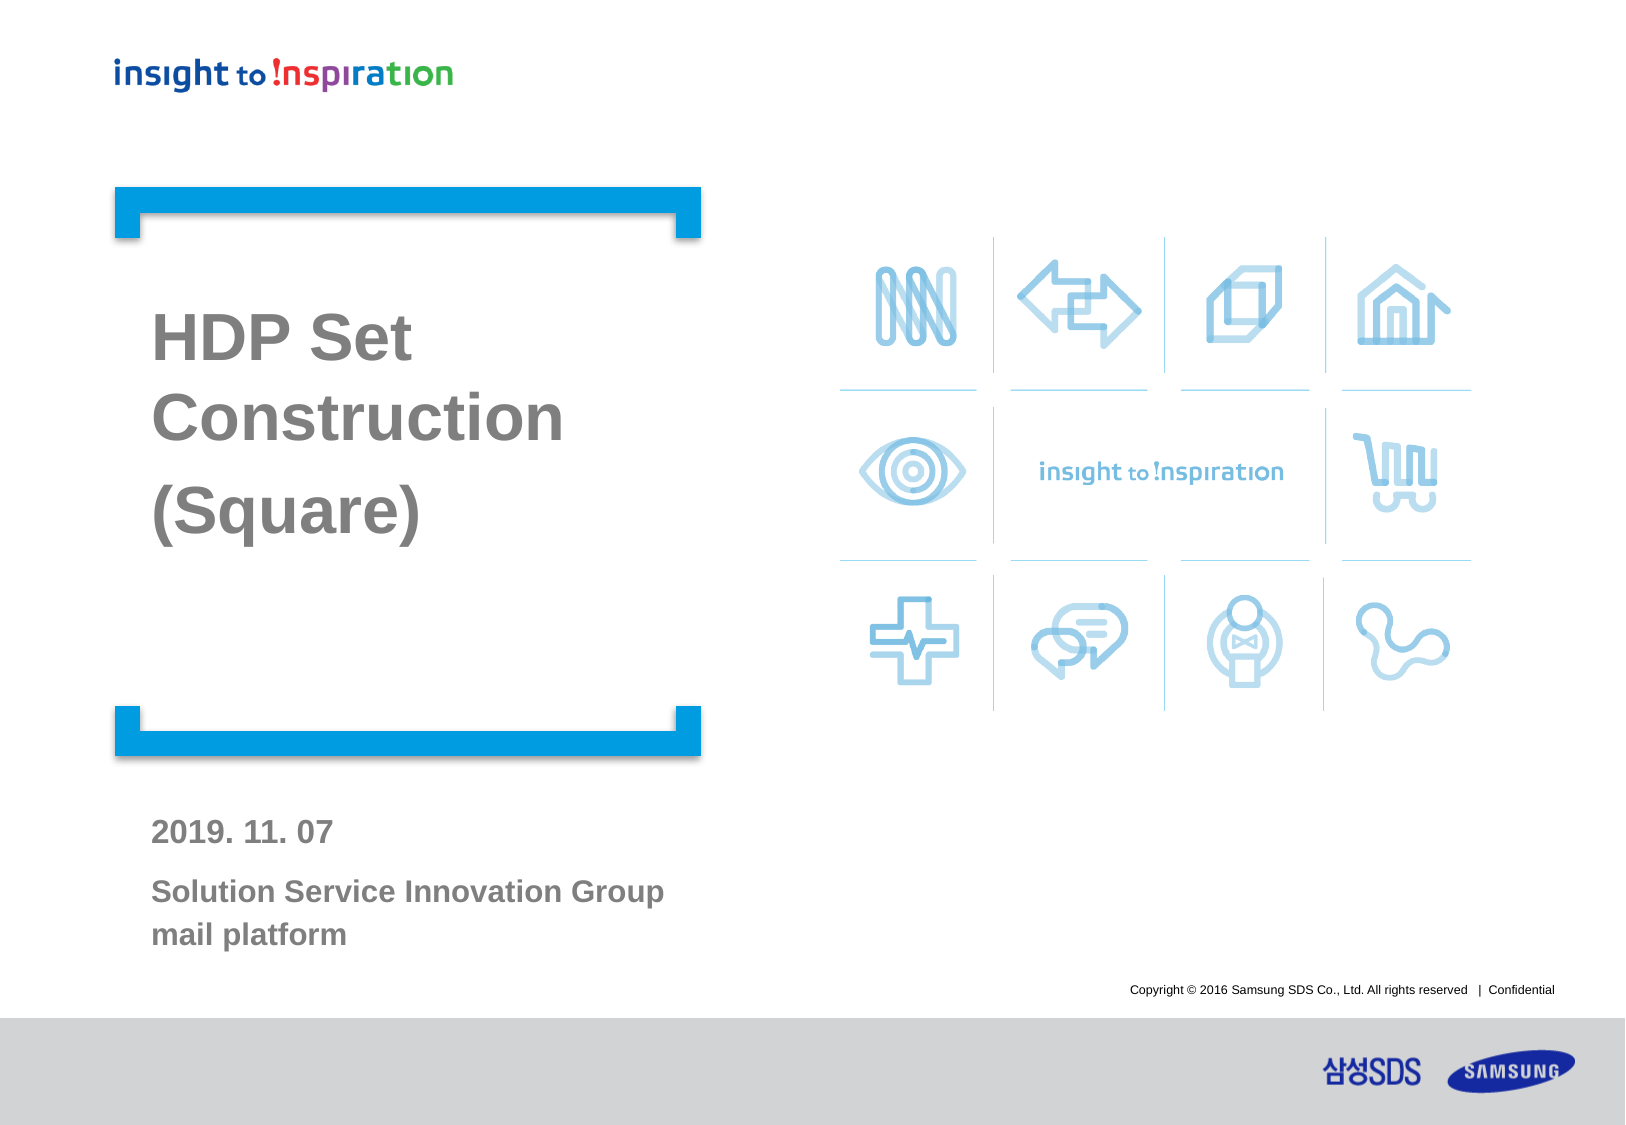

HDP Set Construction
(Square)
2019. 11. 07
Solution Service Innovation Group
mail platform